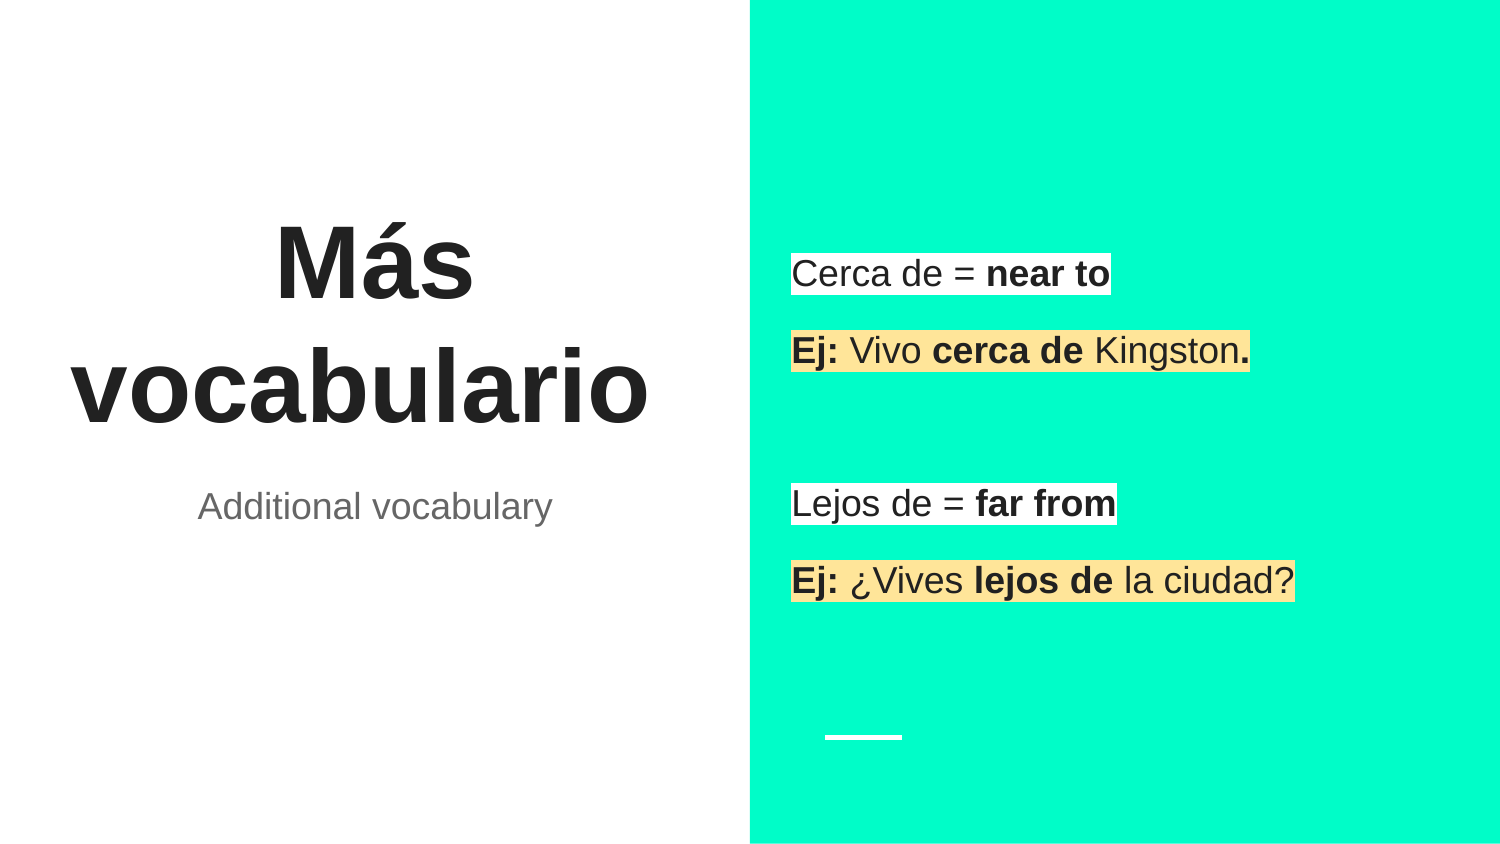

Cerca de = near to
Ej: Vivo cerca de Kingston.

Lejos de = far from
Ej: ¿Vives lejos de la ciudad?
# Más
vocabulario
Additional vocabulary